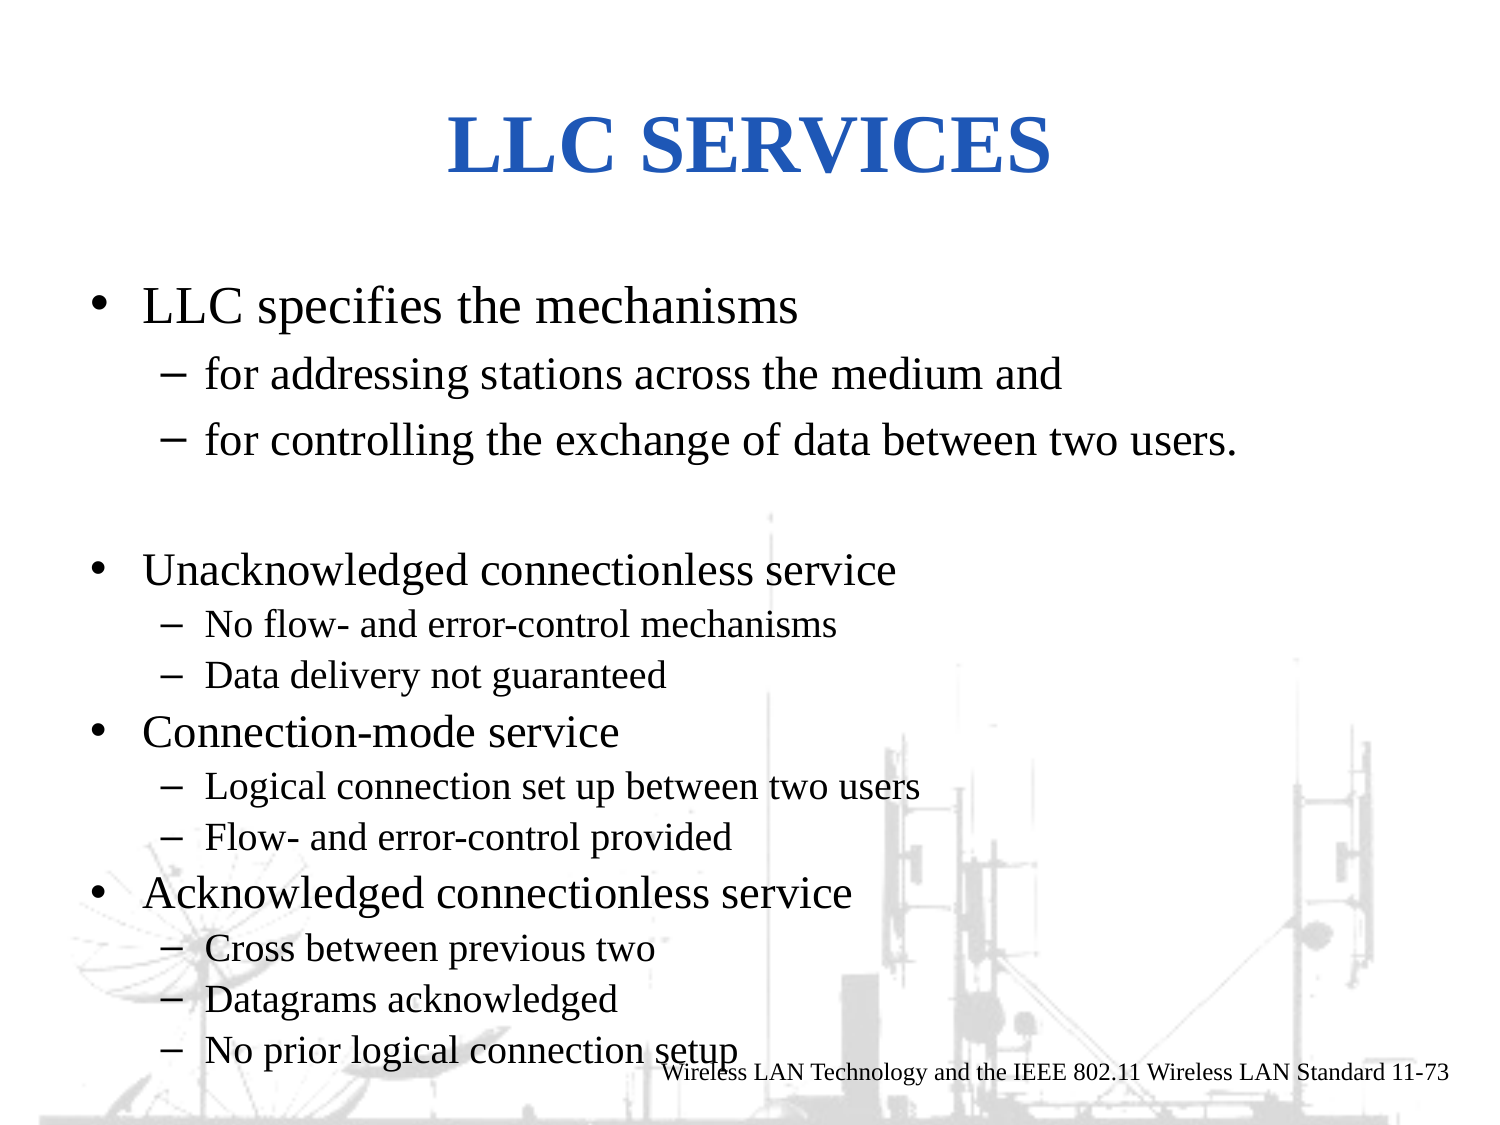

# LLC Services
LLC specifies the mechanisms
for addressing stations across the medium and
for controlling the exchange of data between two users.

Unacknowledged connectionless service
No flow- and error-control mechanisms
Data delivery not guaranteed
Connection-mode service
Logical connection set up between two users
Flow- and error-control provided
Acknowledged connectionless service
Cross between previous two
Datagrams acknowledged
No prior logical connection setup
Wireless LAN Technology and the IEEE 802.11 Wireless LAN Standard 11-73